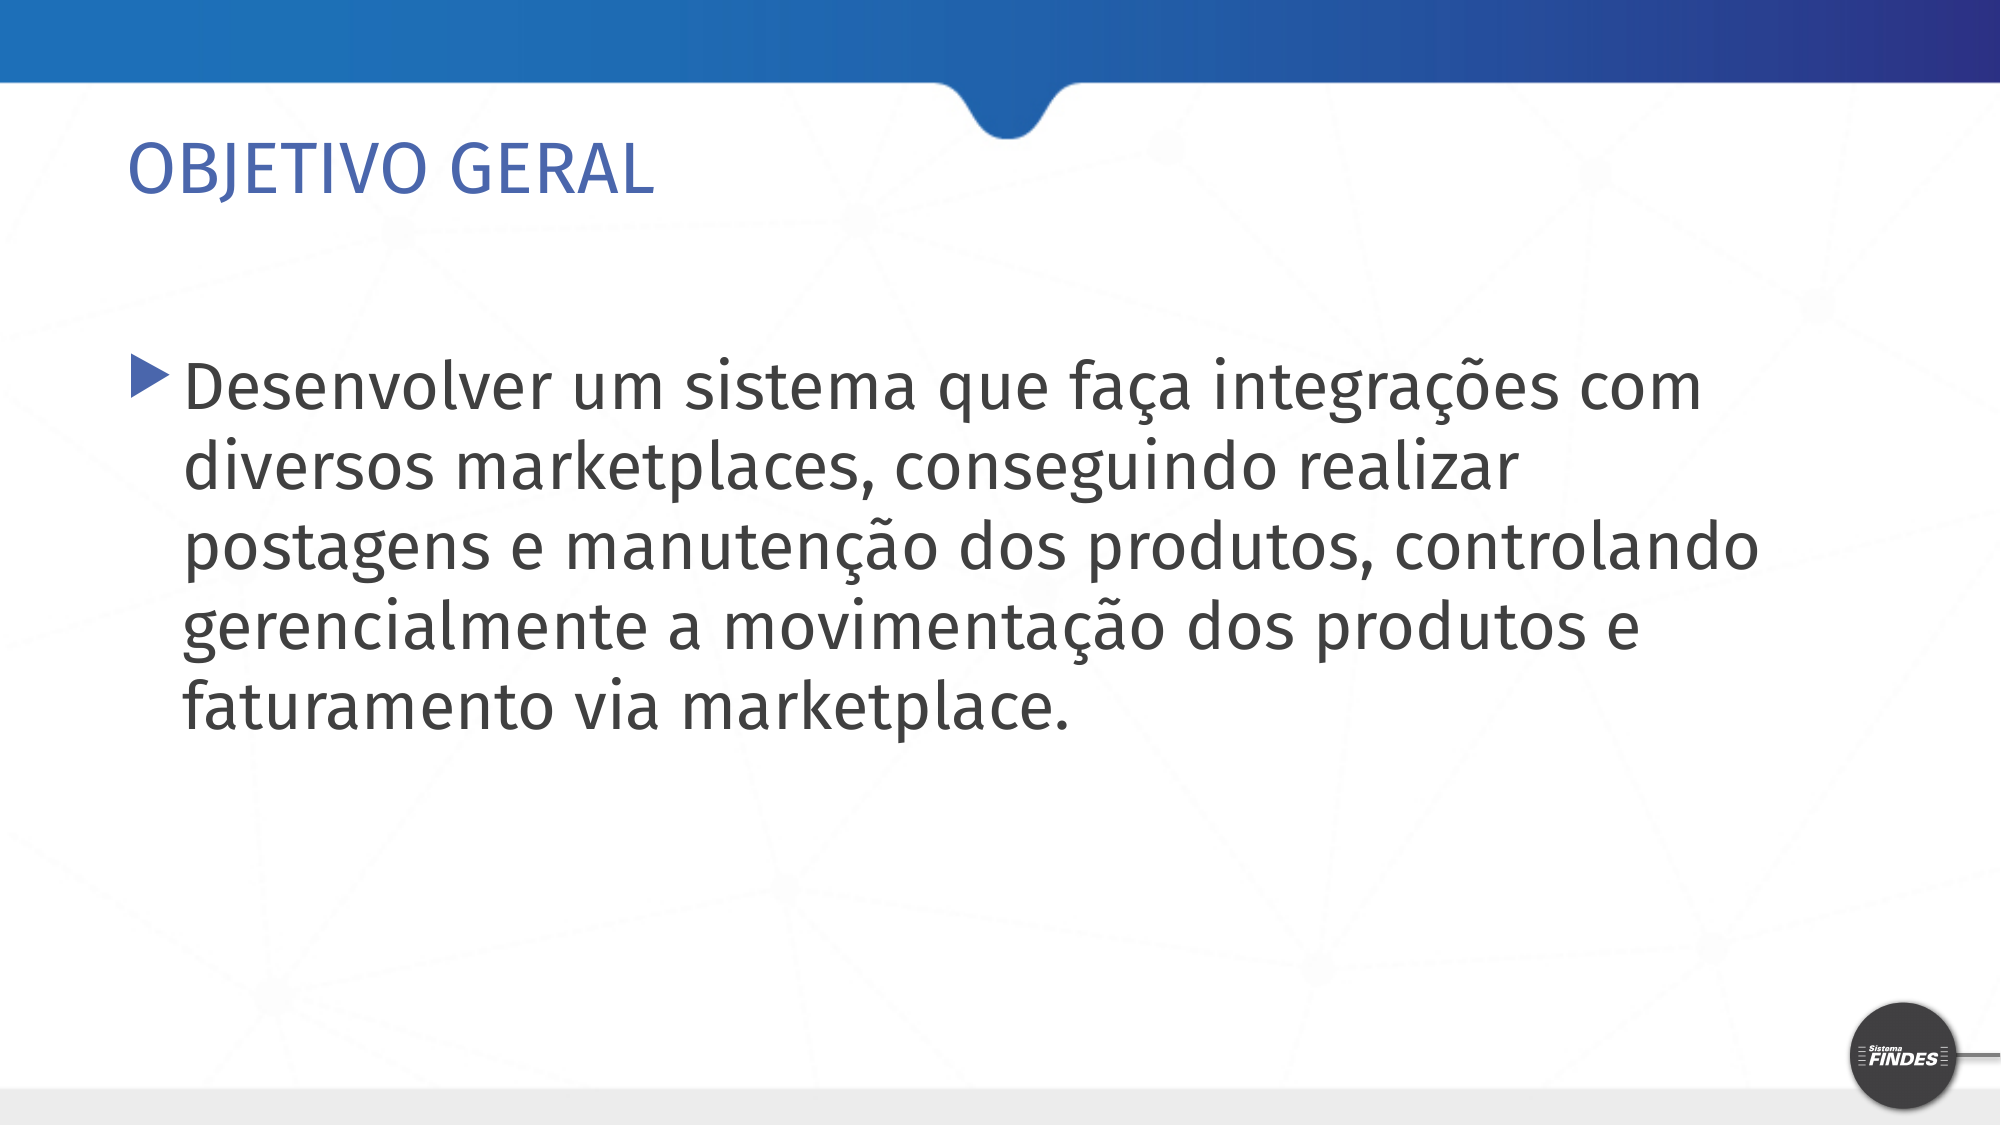

# OBJETIVO GERAL

Desenvolver um sistema que faça integrações com diversos marketplaces, conseguindo realizar postagens e manutenção dos produtos, controlando gerencialmente a movimentação dos produtos e faturamento via marketplace.